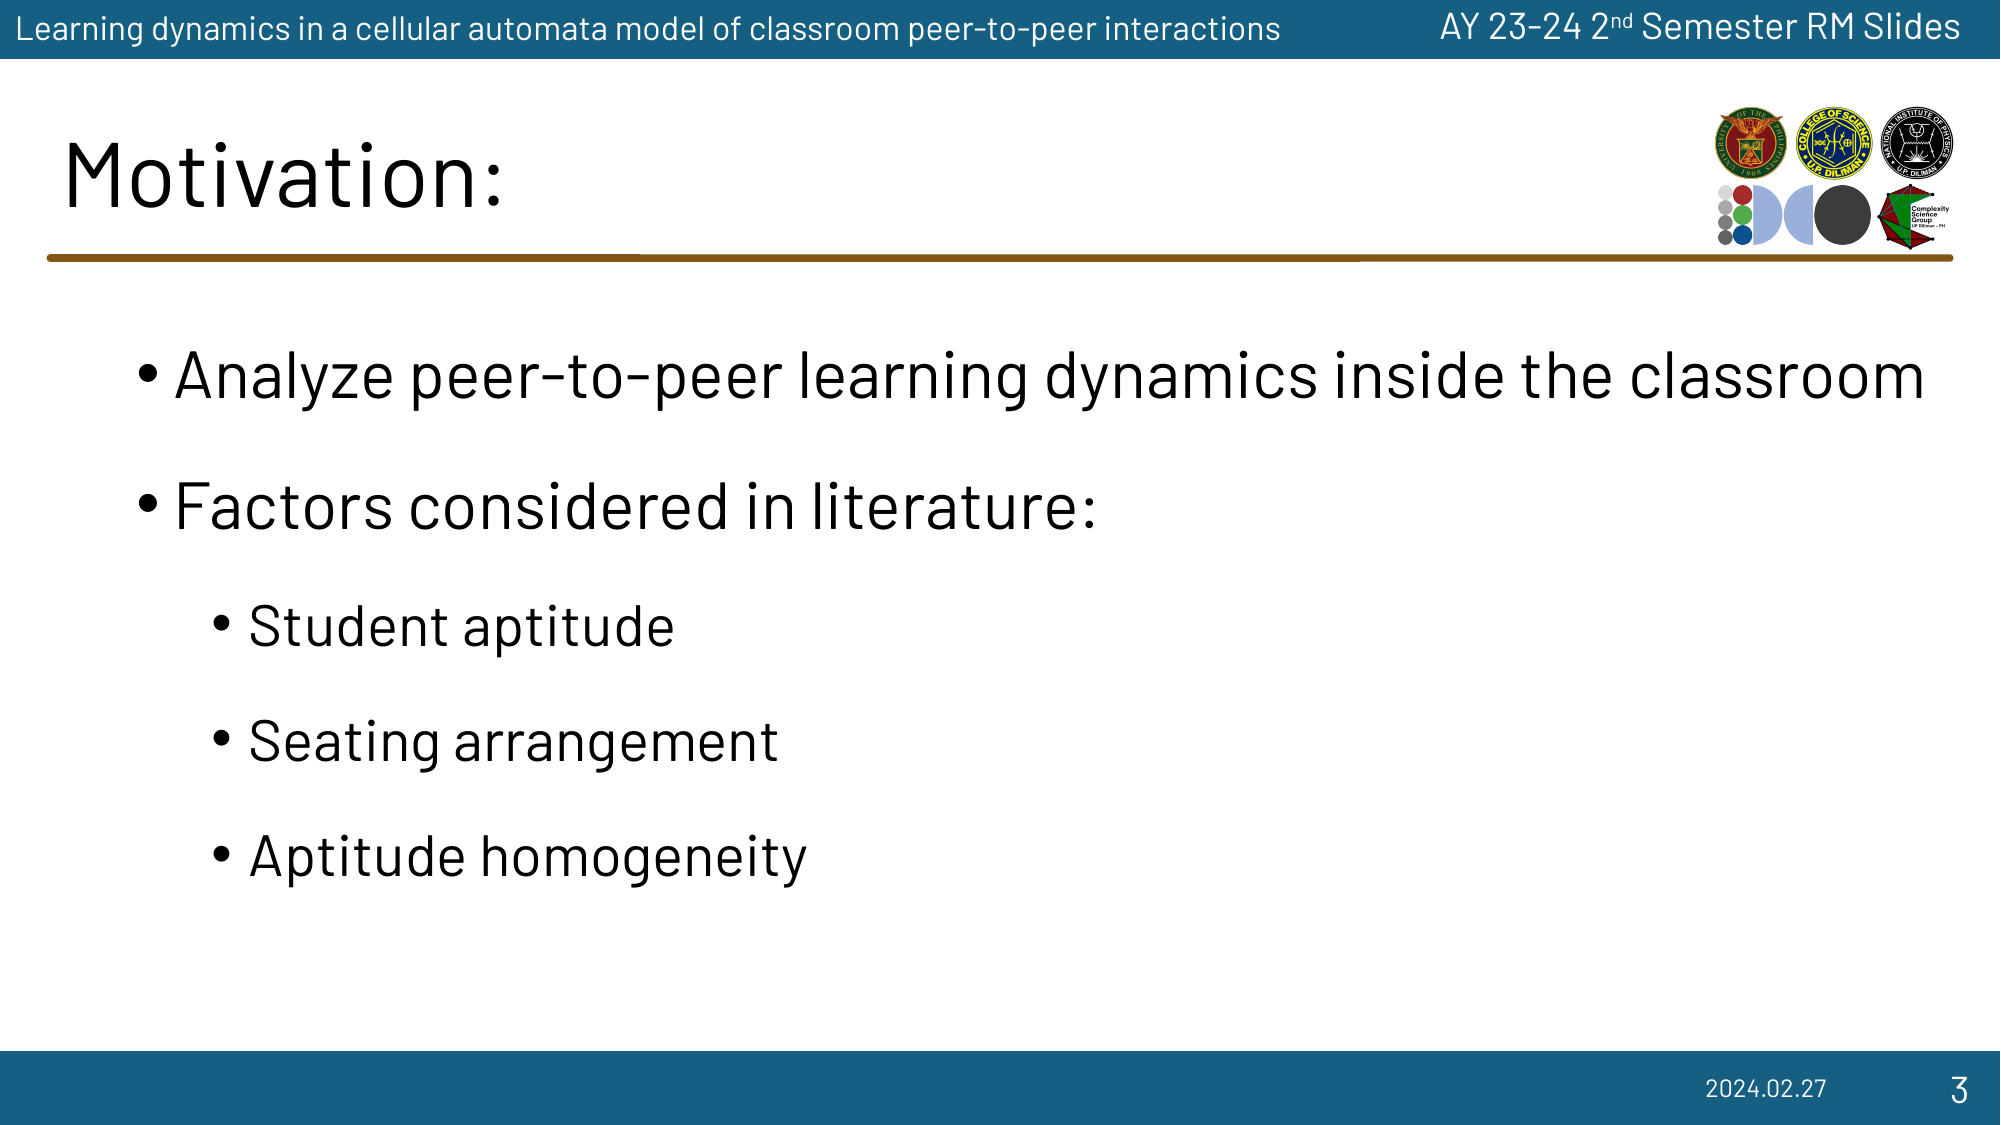

# Motivation:
Analyze peer-to-peer learning dynamics inside the classroom
Factors considered in literature:
Student aptitude
Seating arrangement
Aptitude homogeneity

2024.02.27
3